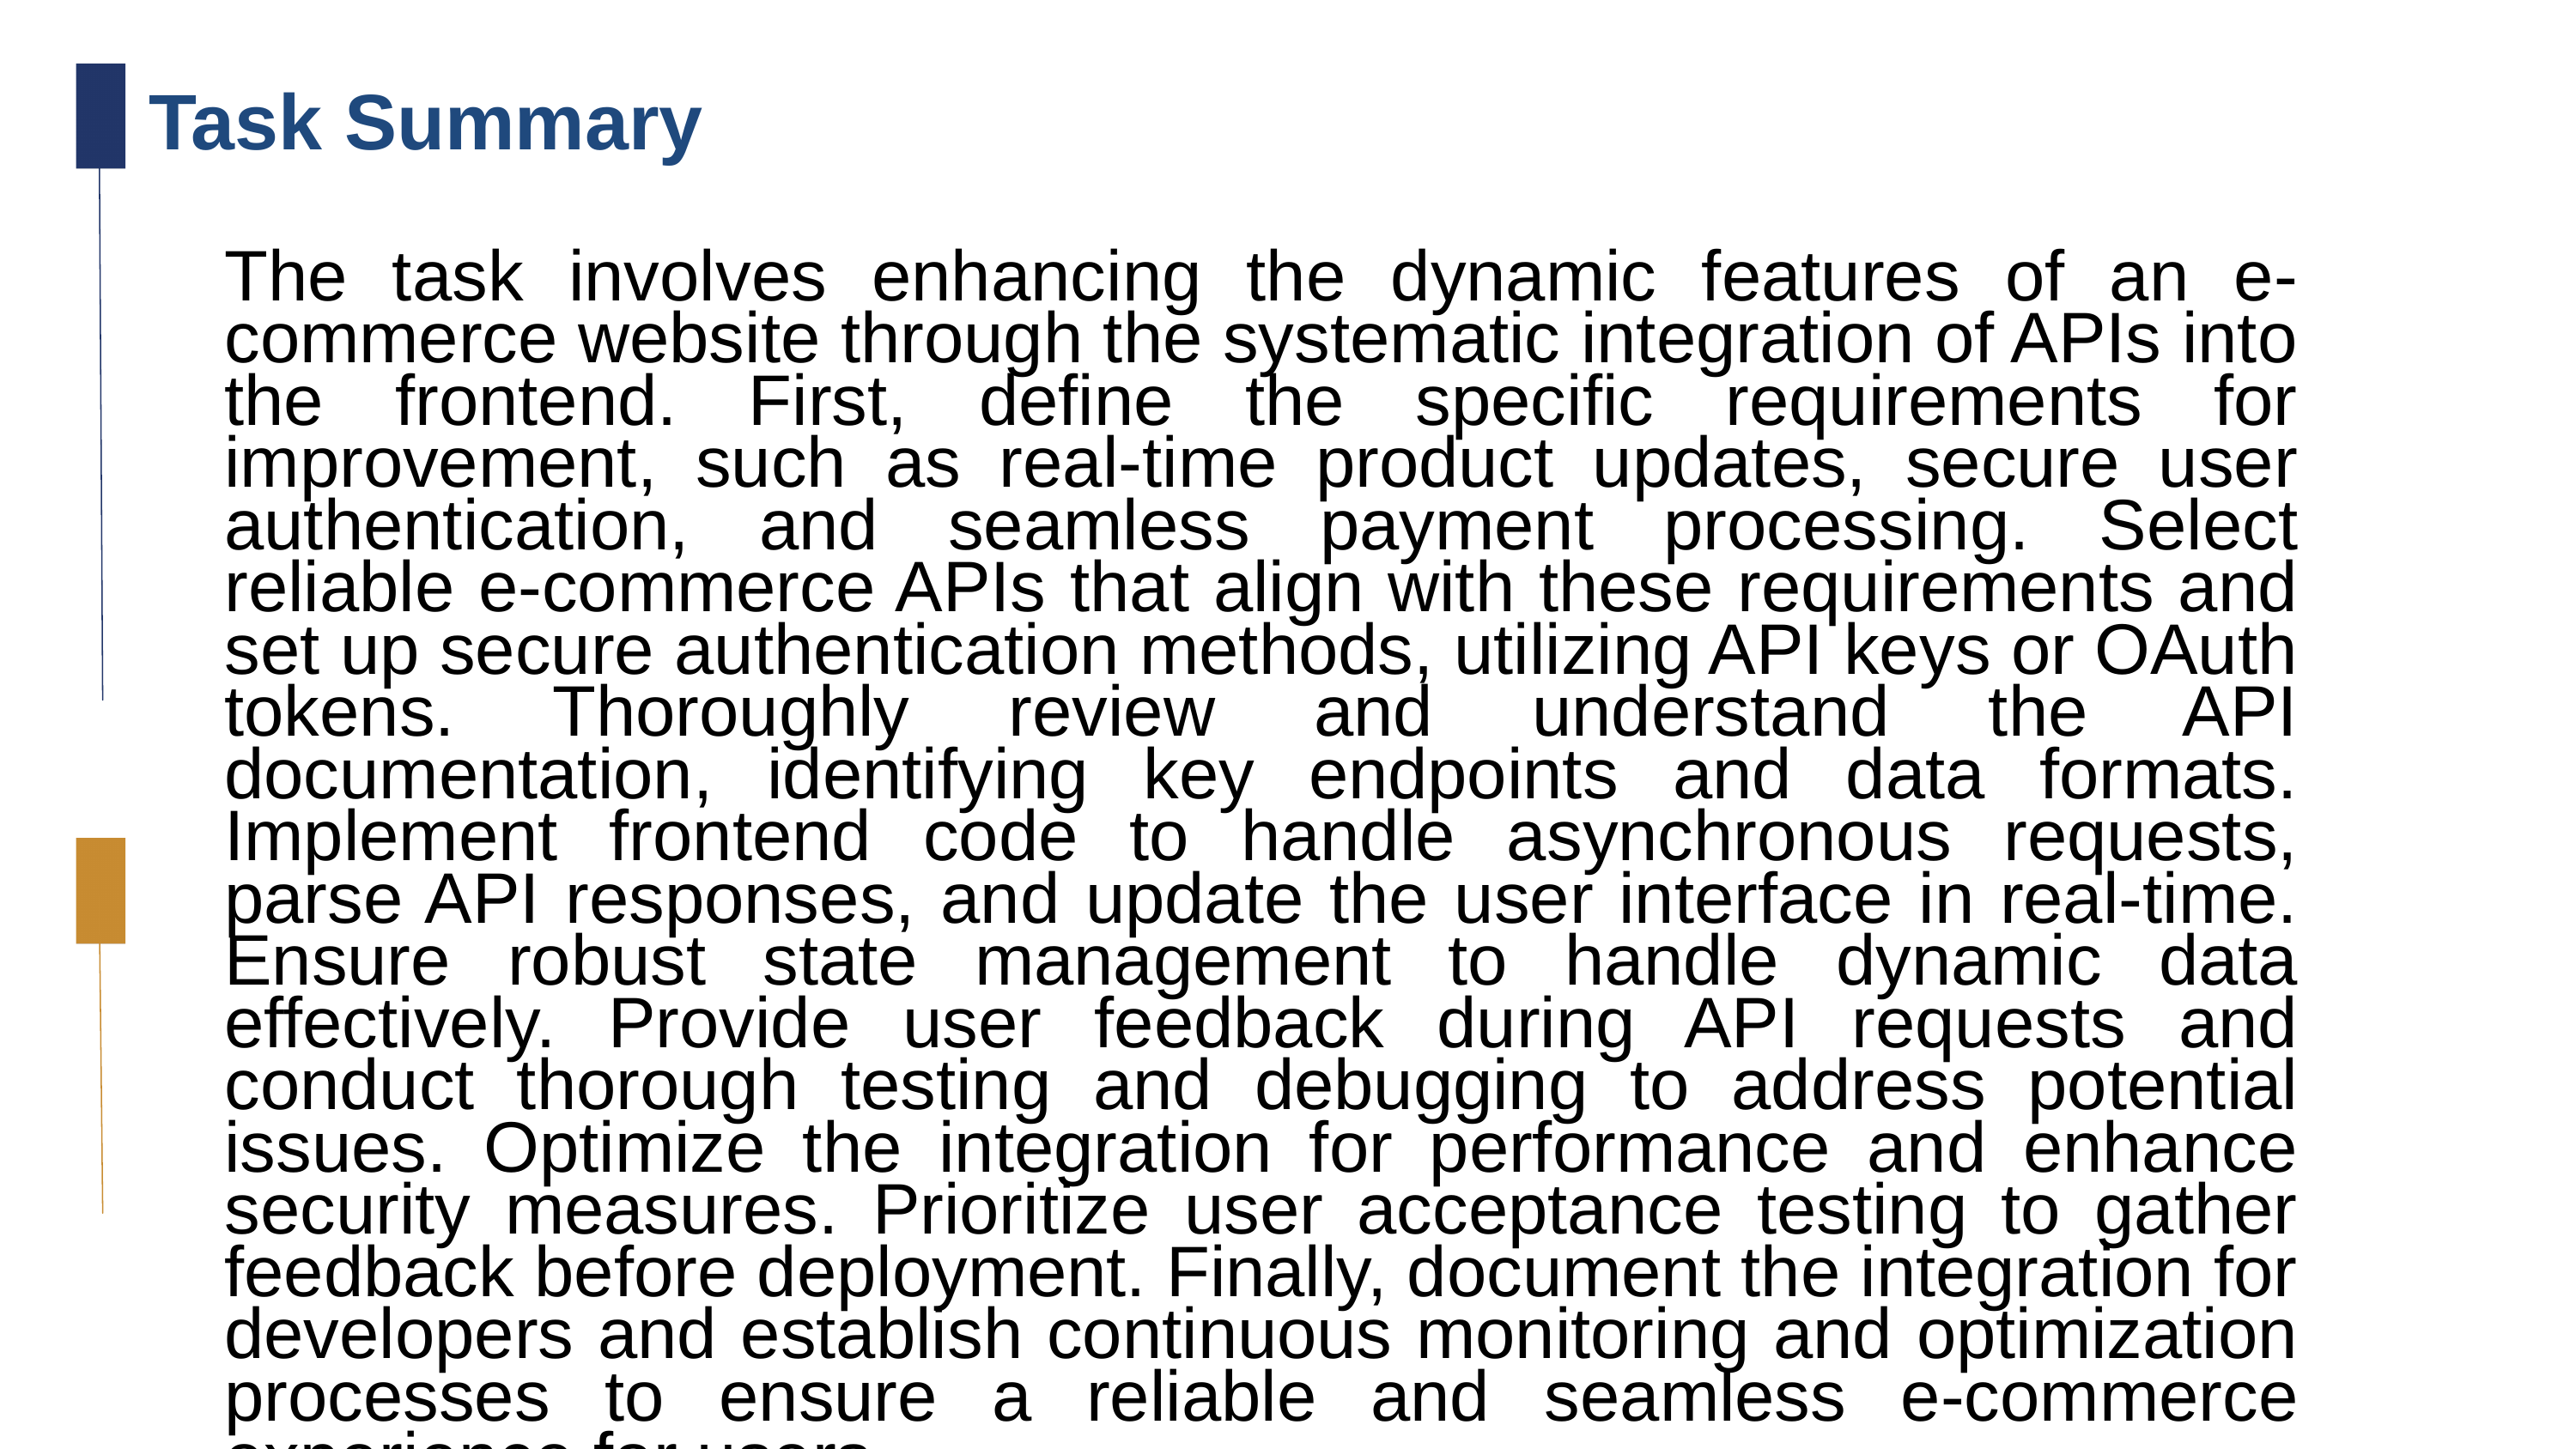

Task Summary
The task involves enhancing the dynamic features of an e-commerce website through the systematic integration of APIs into the frontend. First, define the specific requirements for improvement, such as real-time product updates, secure user authentication, and seamless payment processing. Select reliable e-commerce APIs that align with these requirements and set up secure authentication methods, utilizing API keys or OAuth tokens. Thoroughly review and understand the API documentation, identifying key endpoints and data formats. Implement frontend code to handle asynchronous requests, parse API responses, and update the user interface in real-time. Ensure robust state management to handle dynamic data effectively. Provide user feedback during API requests and conduct thorough testing and debugging to address potential issues. Optimize the integration for performance and enhance security measures. Prioritize user acceptance testing to gather feedback before deployment. Finally, document the integration for developers and establish continuous monitoring and optimization processes to ensure a reliable and seamless e-commerce experience for users.